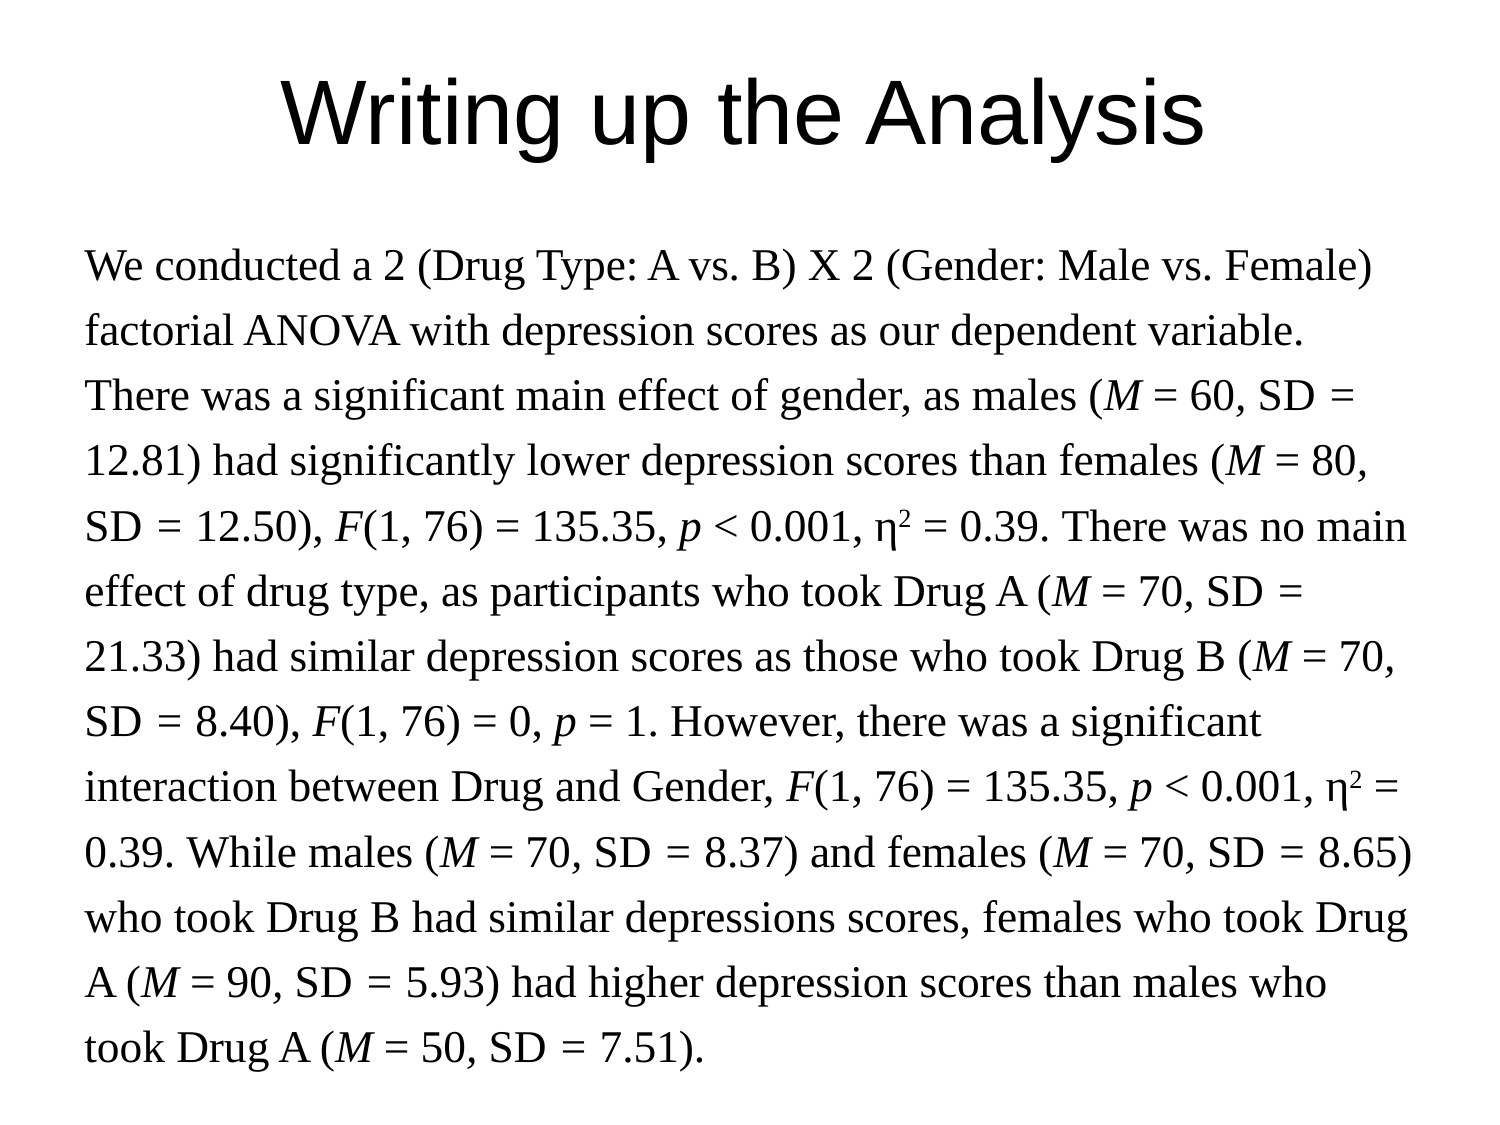

# Writing up the Analysis
We conducted a 2 (Drug Type: A vs. B) X 2 (Gender: Male vs. Female) factorial ANOVA with depression scores as our dependent variable. There was a significant main effect of gender, as males (M = 60, SD = 12.81) had significantly lower depression scores than females (M = 80, SD = 12.50), F(1, 76) = 135.35, p < 0.001, η2 = 0.39. There was no main effect of drug type, as participants who took Drug A (M = 70, SD = 21.33) had similar depression scores as those who took Drug B (M = 70, SD = 8.40), F(1, 76) = 0, p = 1. However, there was a significant interaction between Drug and Gender, F(1, 76) = 135.35, p < 0.001, η2 = 0.39. While males (M = 70, SD = 8.37) and females (M = 70, SD = 8.65) who took Drug B had similar depressions scores, females who took Drug A (M = 90, SD = 5.93) had higher depression scores than males who took Drug A (M = 50, SD = 7.51).